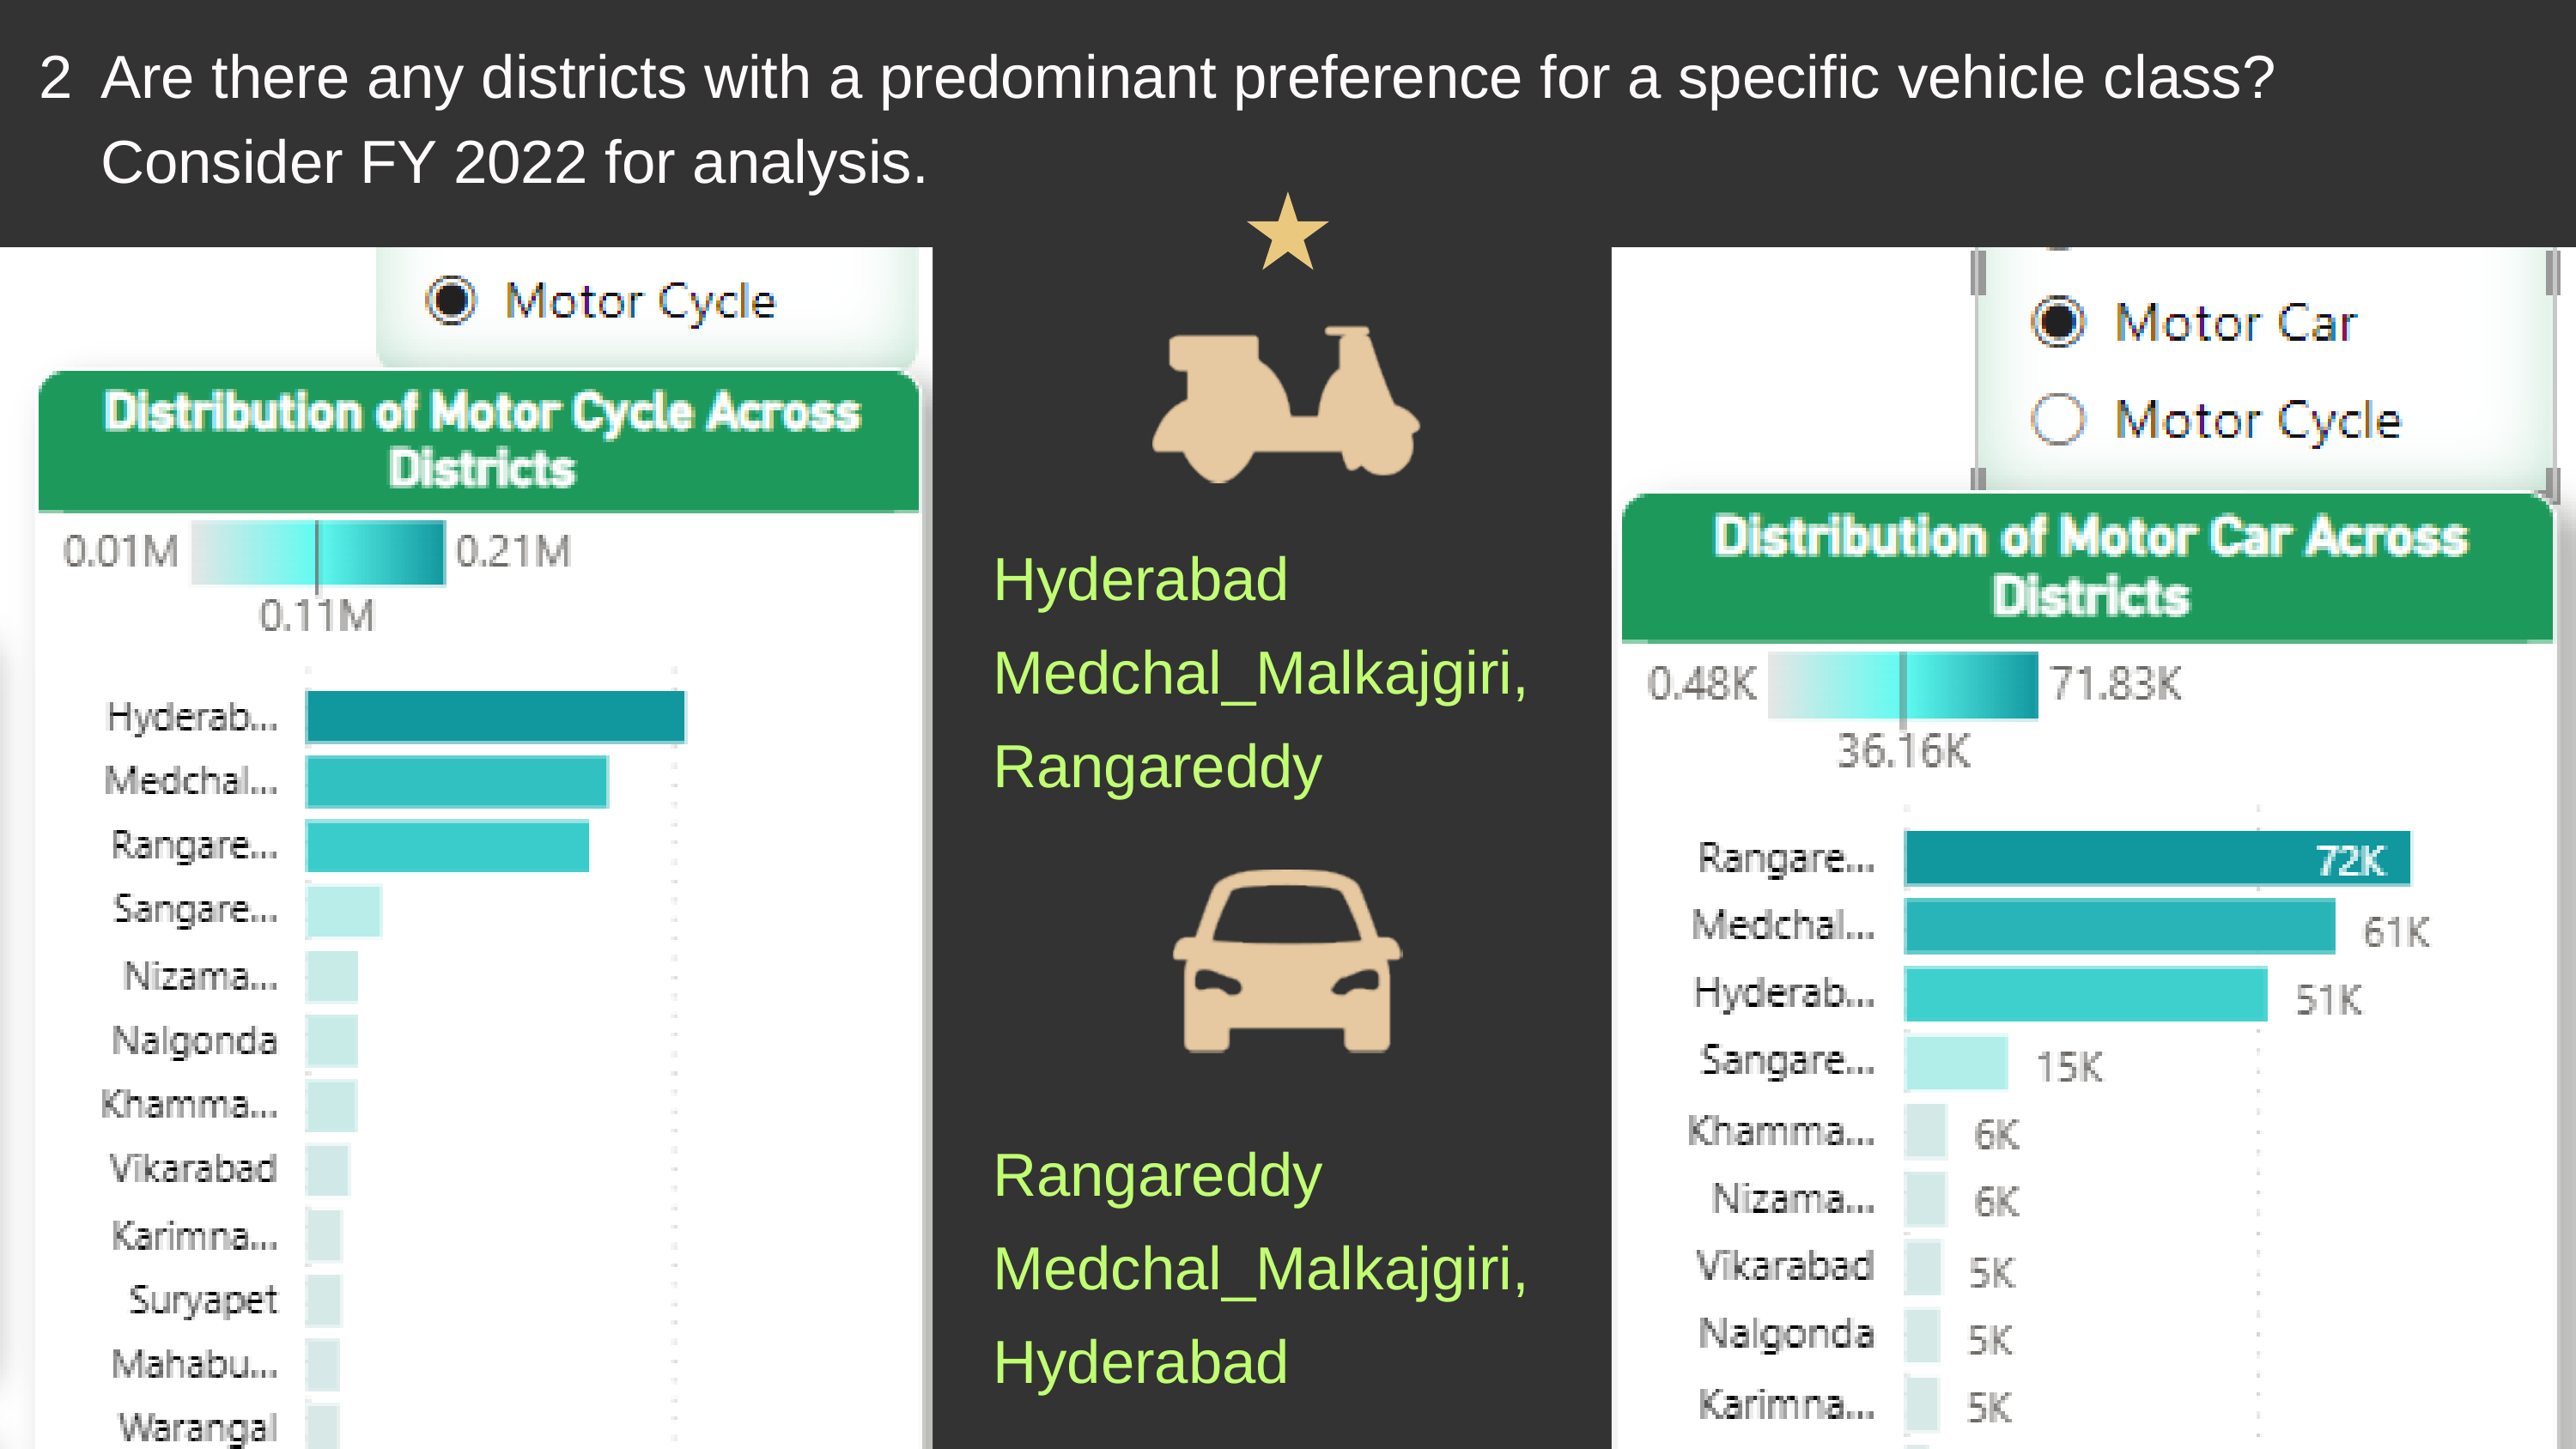

2
Are there any districts with a predominant preference for a specific vehicle class? Consider FY 2022 for analysis.

Hyderabad
Medchal_Malkajgiri,
Rangareddy

Rangareddy
Medchal_Malkajgiri,
Hyderabad